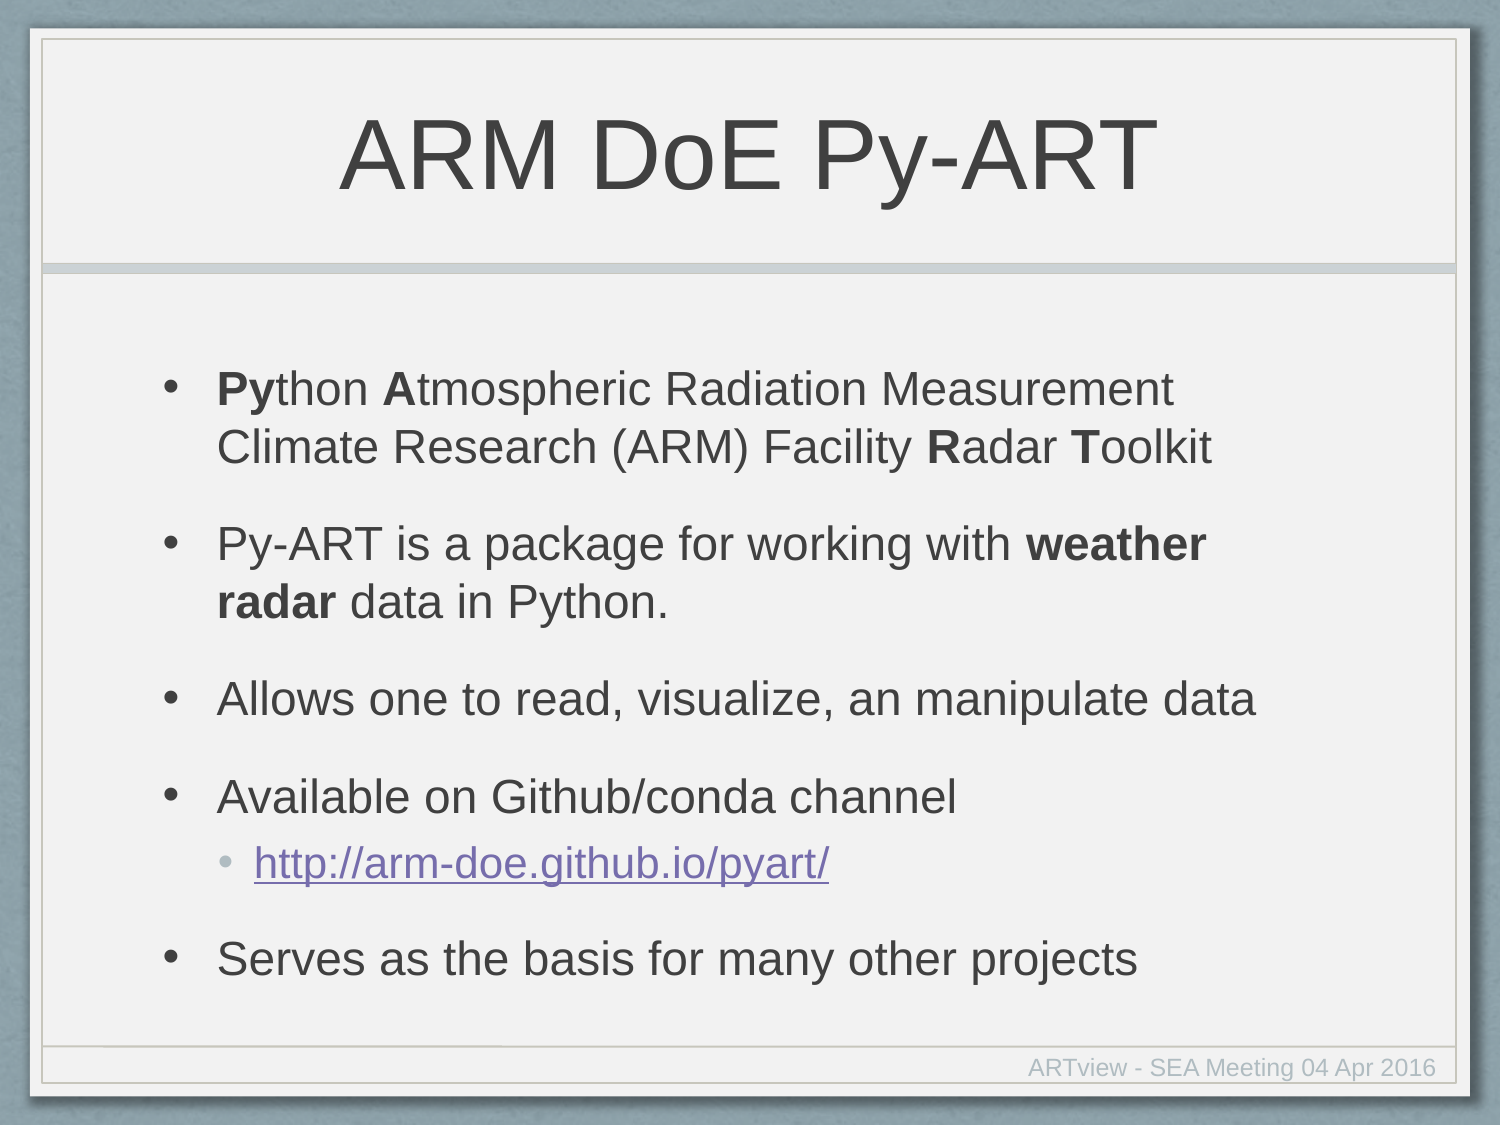

# ARM DoE Py-ART
Python Atmospheric Radiation Measurement Climate Research (ARM) Facility Radar Toolkit
Py-ART is a package for working with weather radar data in Python.
Allows one to read, visualize, an manipulate data
Available on Github/conda channel
http://arm-doe.github.io/pyart/
Serves as the basis for many other projects
ARTview - SEA Meeting 04 Apr 2016